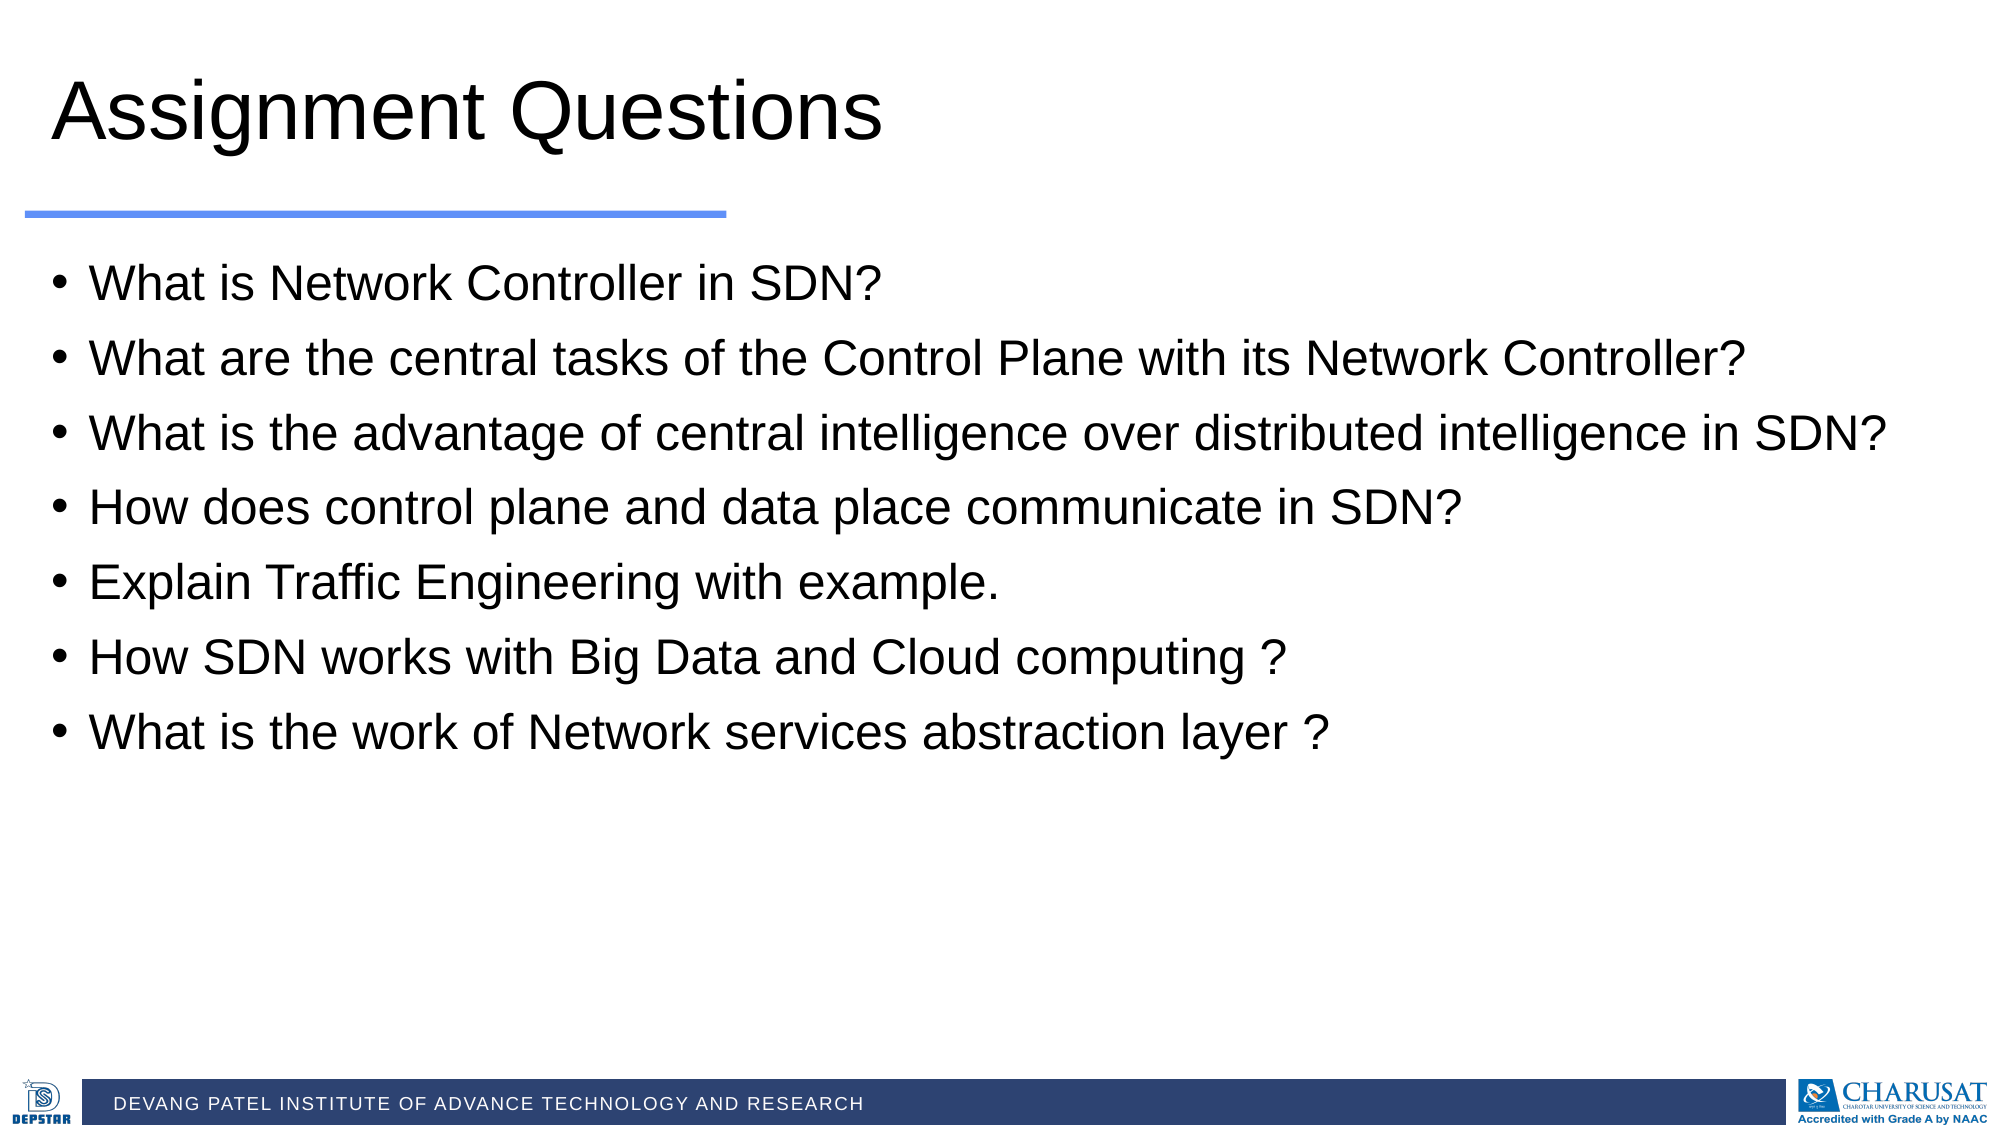

Assignment Questions
What is Network Controller in SDN?
What are the central tasks of the Control Plane with its Network Controller?
What is the advantage of central intelligence over distributed intelligence in SDN?
How does control plane and data place communicate in SDN?
Explain Traffic Engineering with example.
How SDN works with Big Data and Cloud computing ?
What is the work of Network services abstraction layer ?